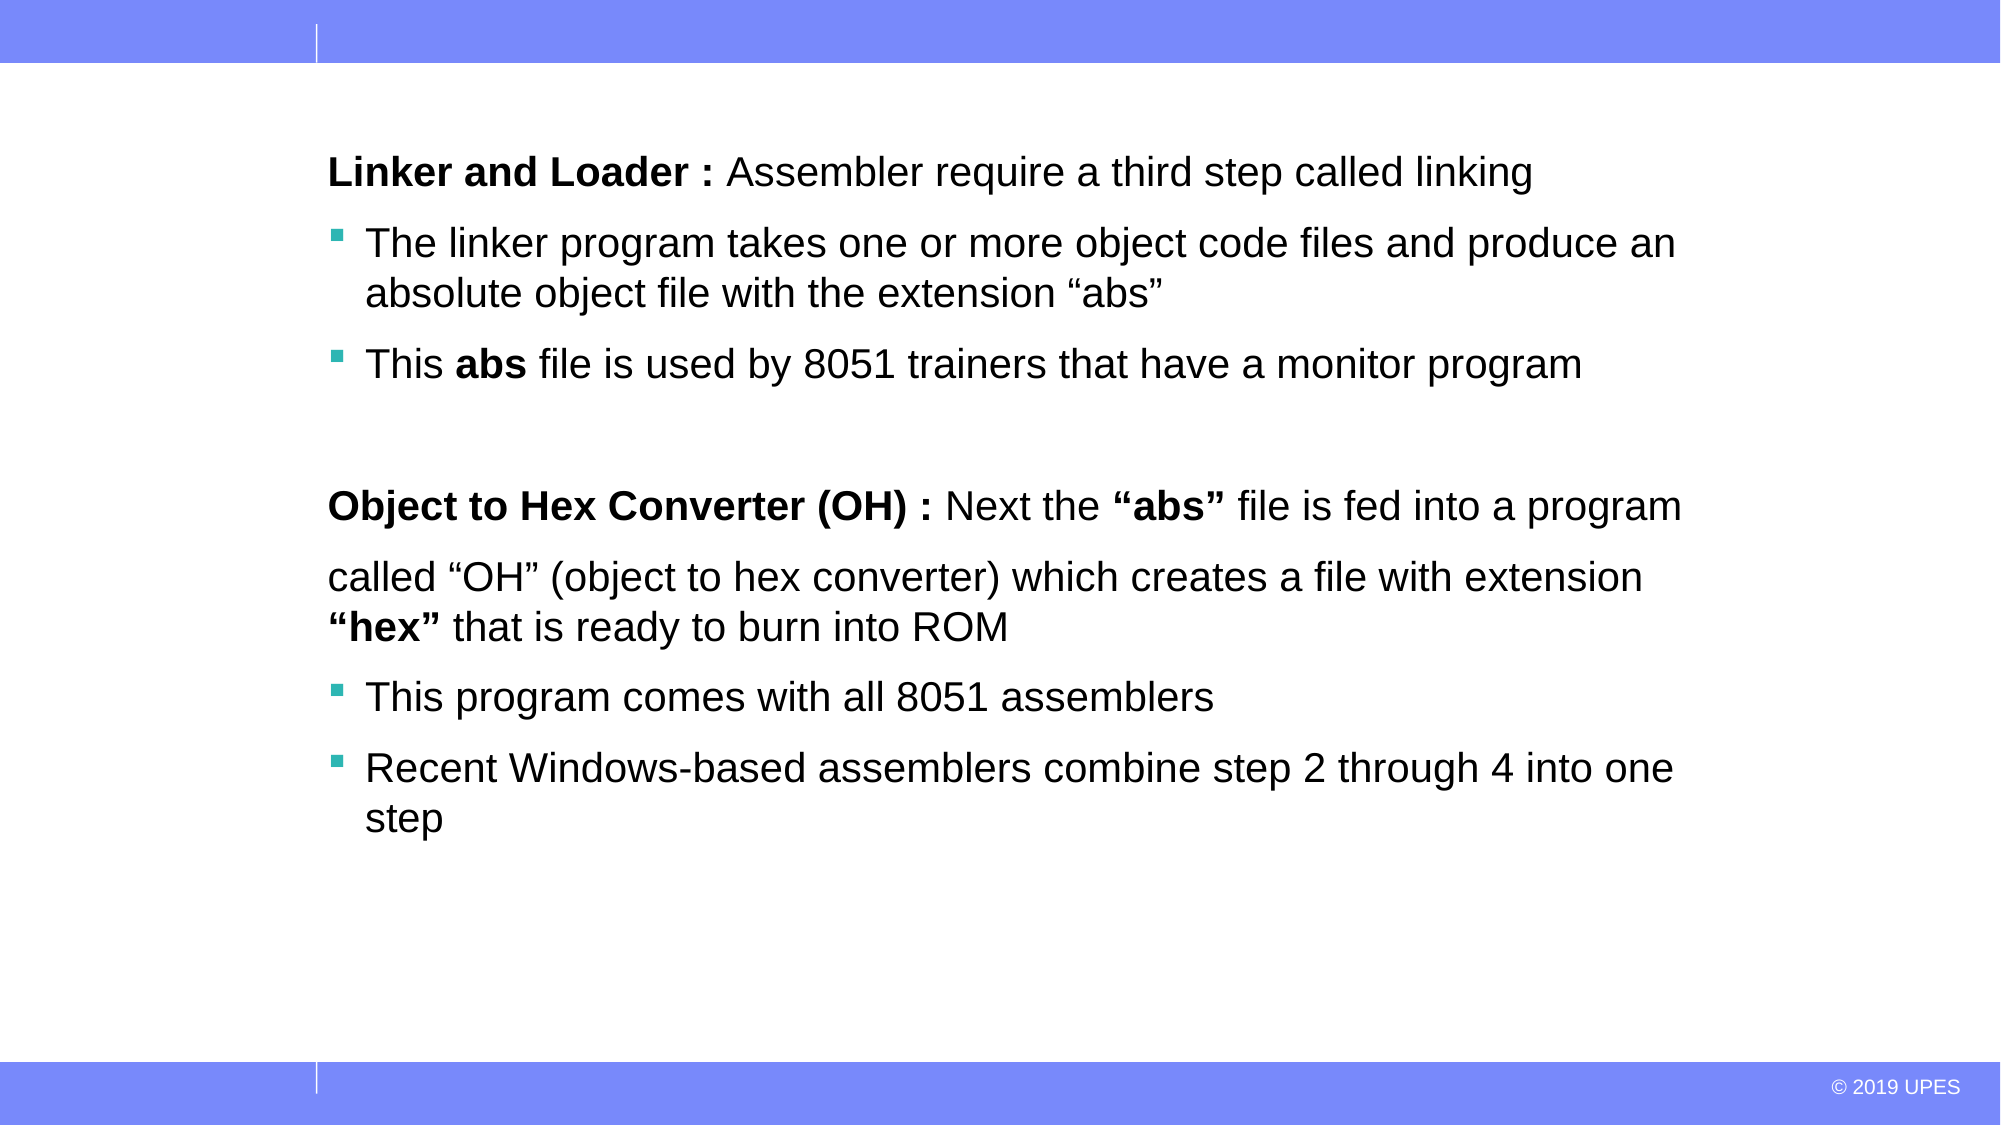

Linker and Loader : Assembler require a third step called linking
The linker program takes one or more object code files and produce an absolute object file with the extension “abs”
This abs file is used by 8051 trainers that have a monitor program

Object to Hex Converter (OH) : Next the “abs” file is fed into a program
called “OH” (object to hex converter) which creates a file with extension “hex” that is ready to burn into ROM
This program comes with all 8051 assemblers
Recent Windows-based assemblers combine step 2 through 4 into one step